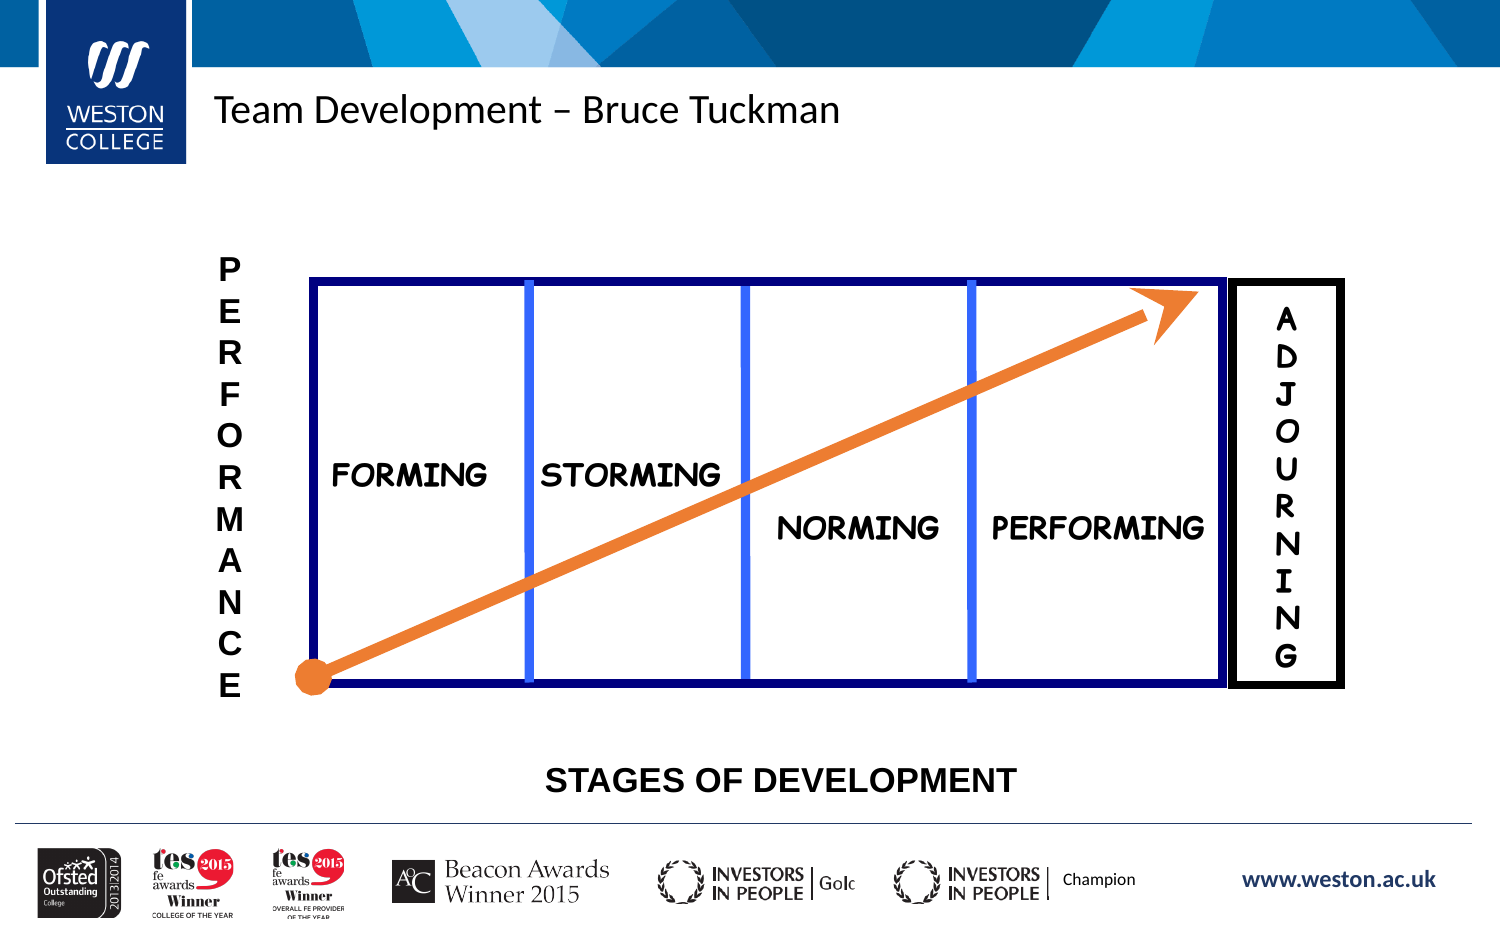

Team Development – Bruce Tuckman
PERFORMANCE

A
D
J
O
U
R
N
I
N
G

FORMING    STORMING
                                 NORMING    PERFORMING
STAGES OF DEVELOPMENT